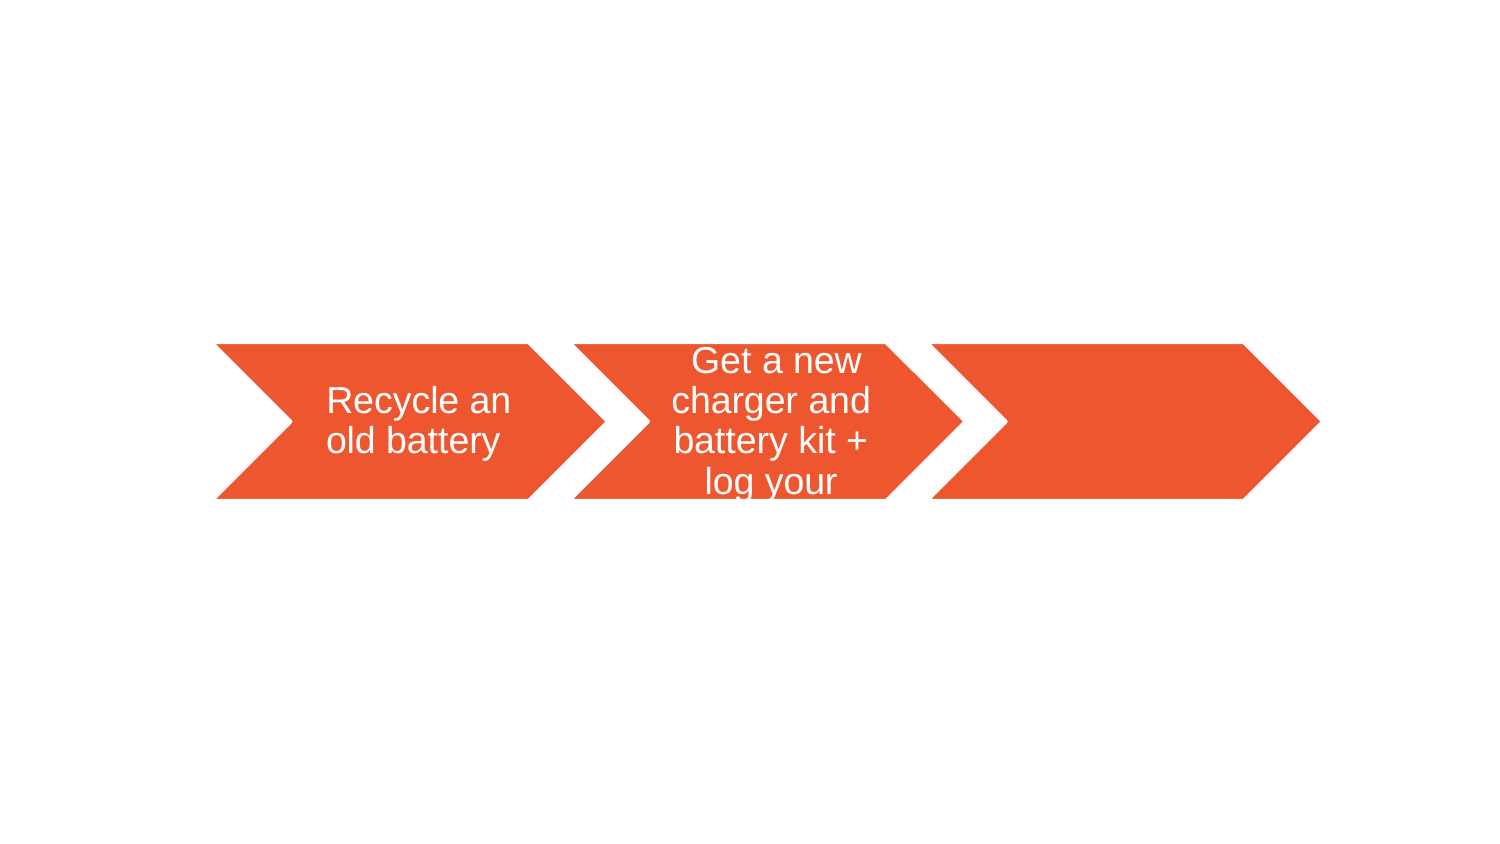

#
 Recycle an old battery
 Get a new charger and battery kit + log your